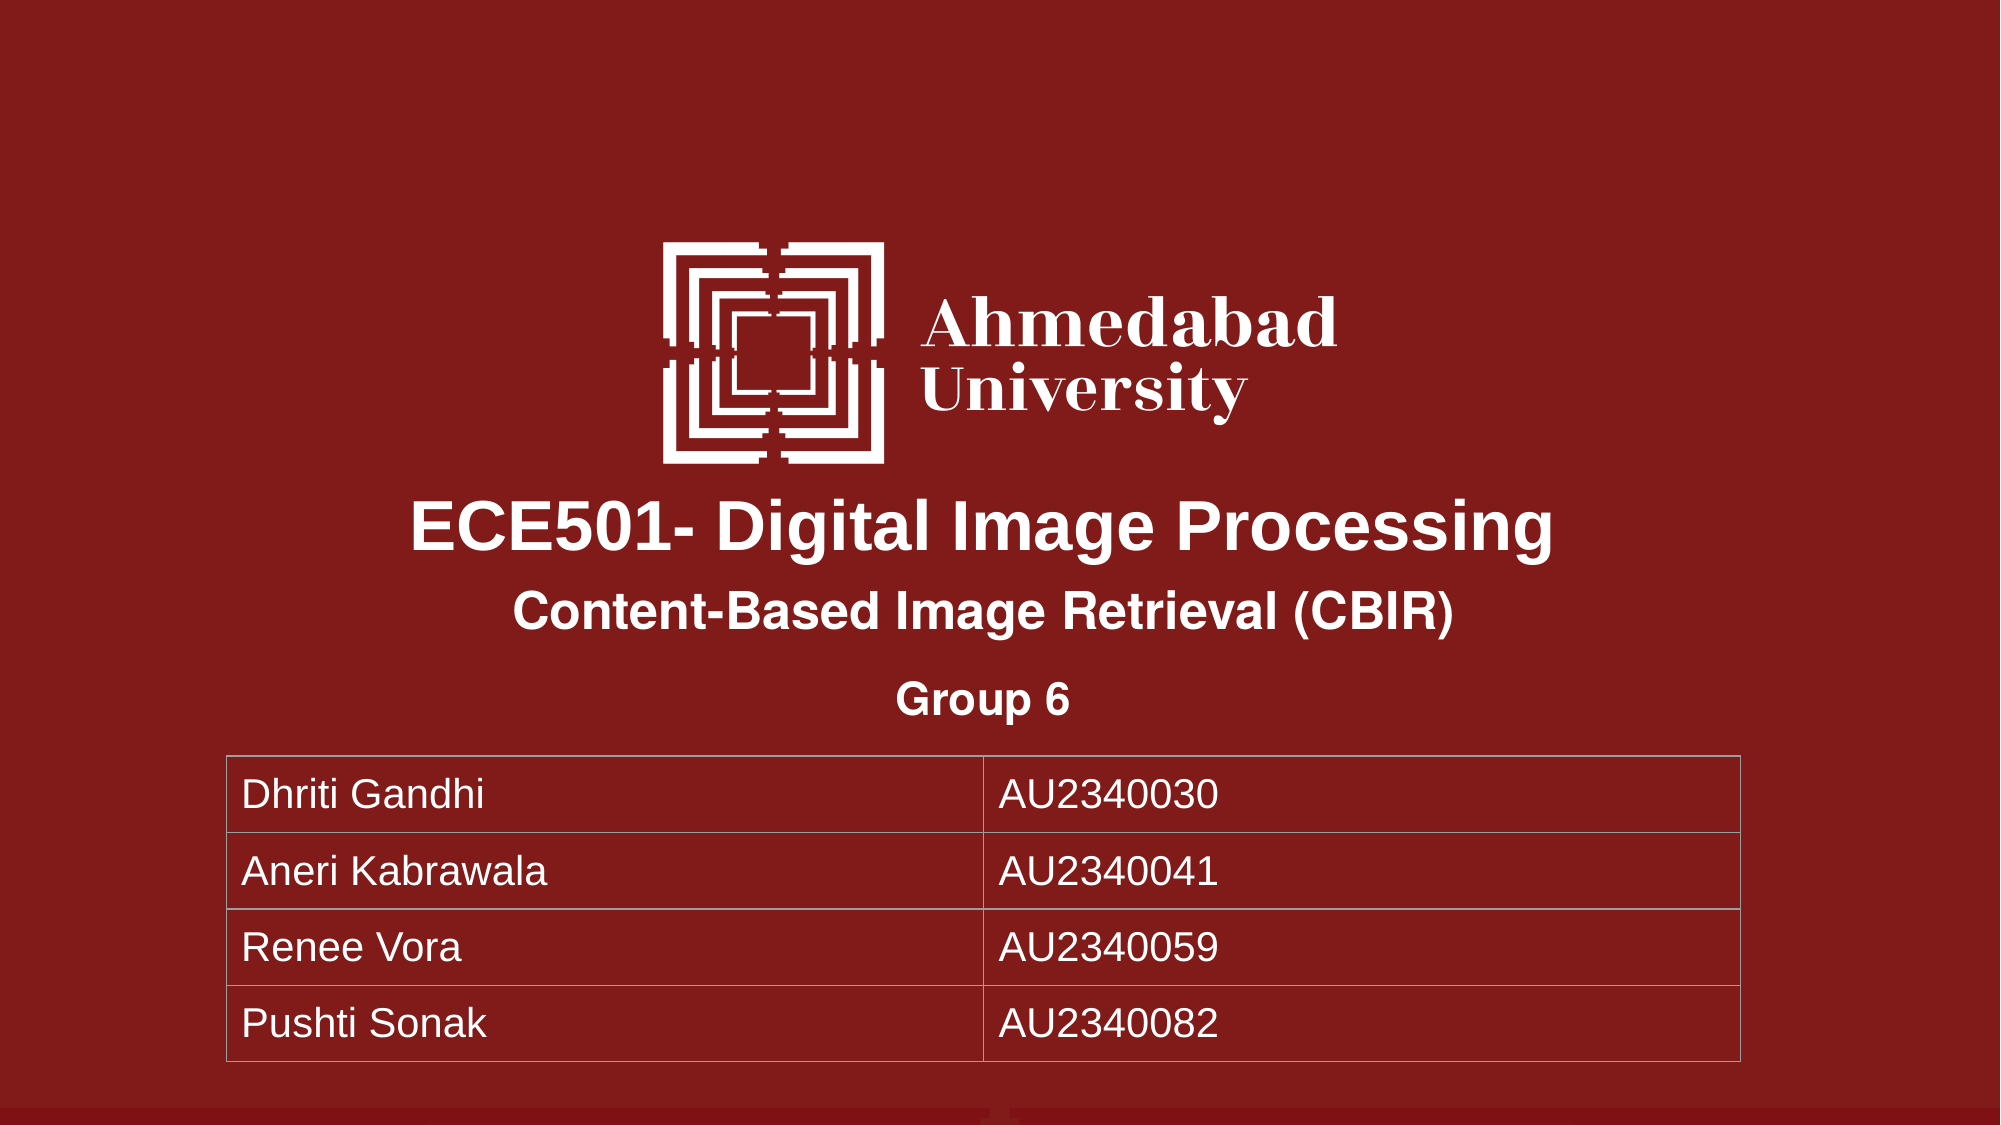

# ECE501- Digital Image Processing
Content-Based Image Retrieval (CBIR)

Group 6
| Dhriti Gandhi | AU2340030 |
| --- | --- |
| Aneri Kabrawala | AU2340041 |
| Renee Vora | AU2340059 |
| Pushti Sonak | AU2340082 |